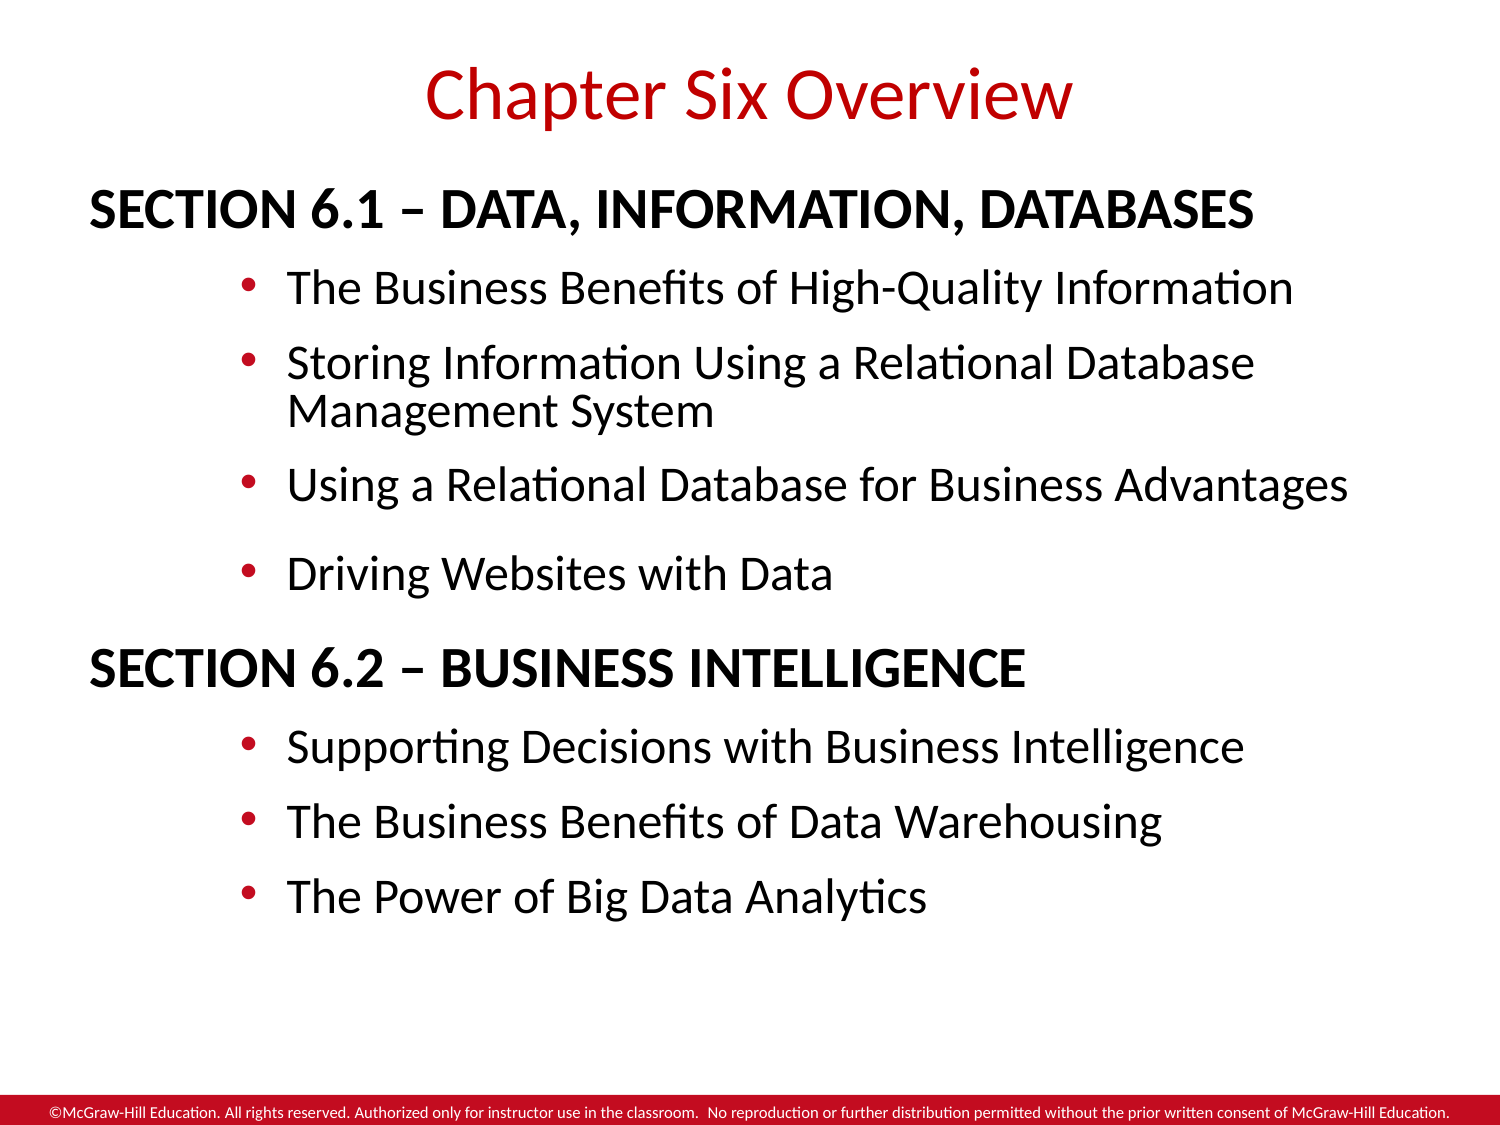

# Chapter Six Overview
SECTION 6.1 – DATA, INFORMATION, DATABASES
The Business Benefits of High-Quality Information
Storing Information Using a Relational Database Management System
Using a Relational Database for Business Advantages
Driving Websites with Data
SECTION 6.2 – BUSINESS INTELLIGENCE
Supporting Decisions with Business Intelligence
The Business Benefits of Data Warehousing
The Power of Big Data Analytics